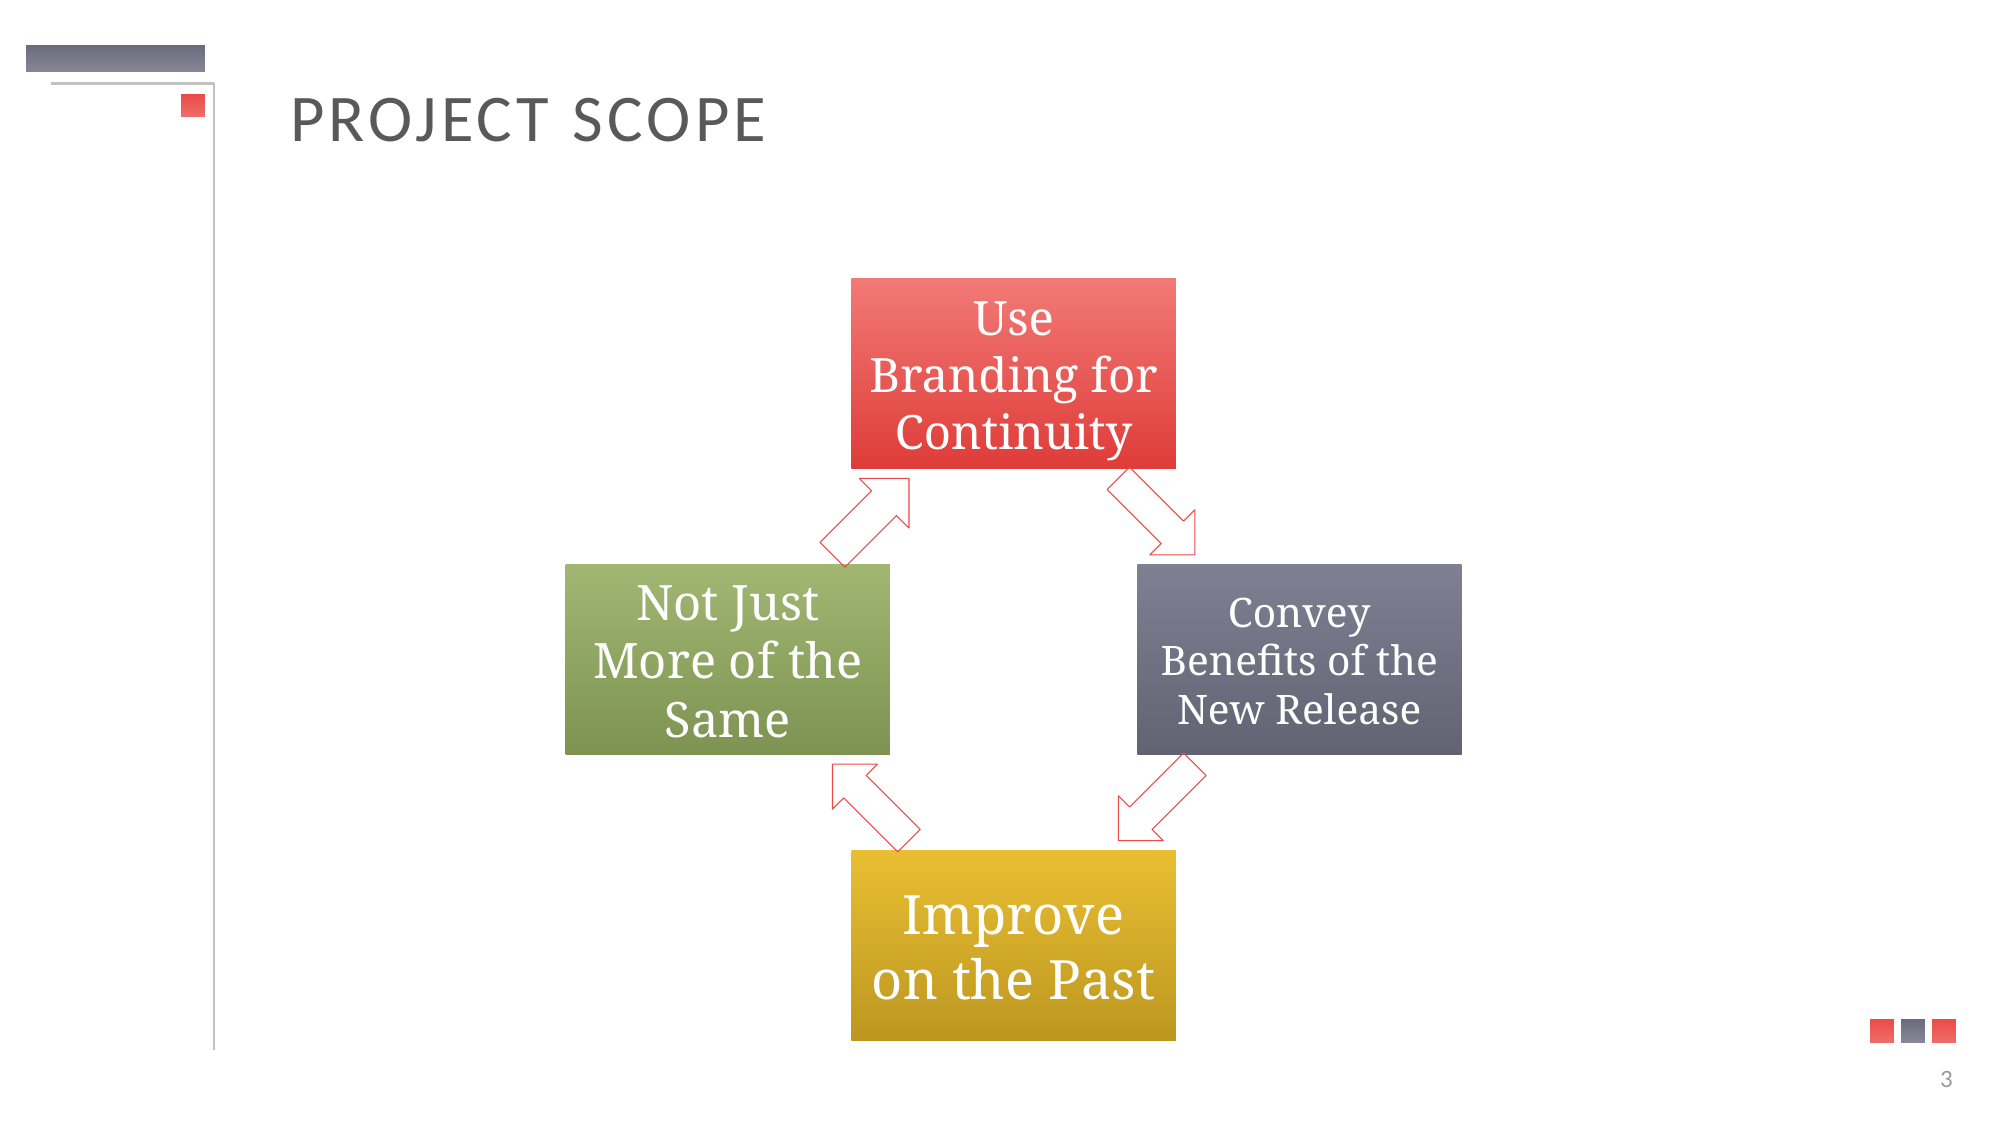

# Project scope
Use Branding for Continuity
Convey Benefits of the New Release
Improve on the Past
Not Just More of the Same
3